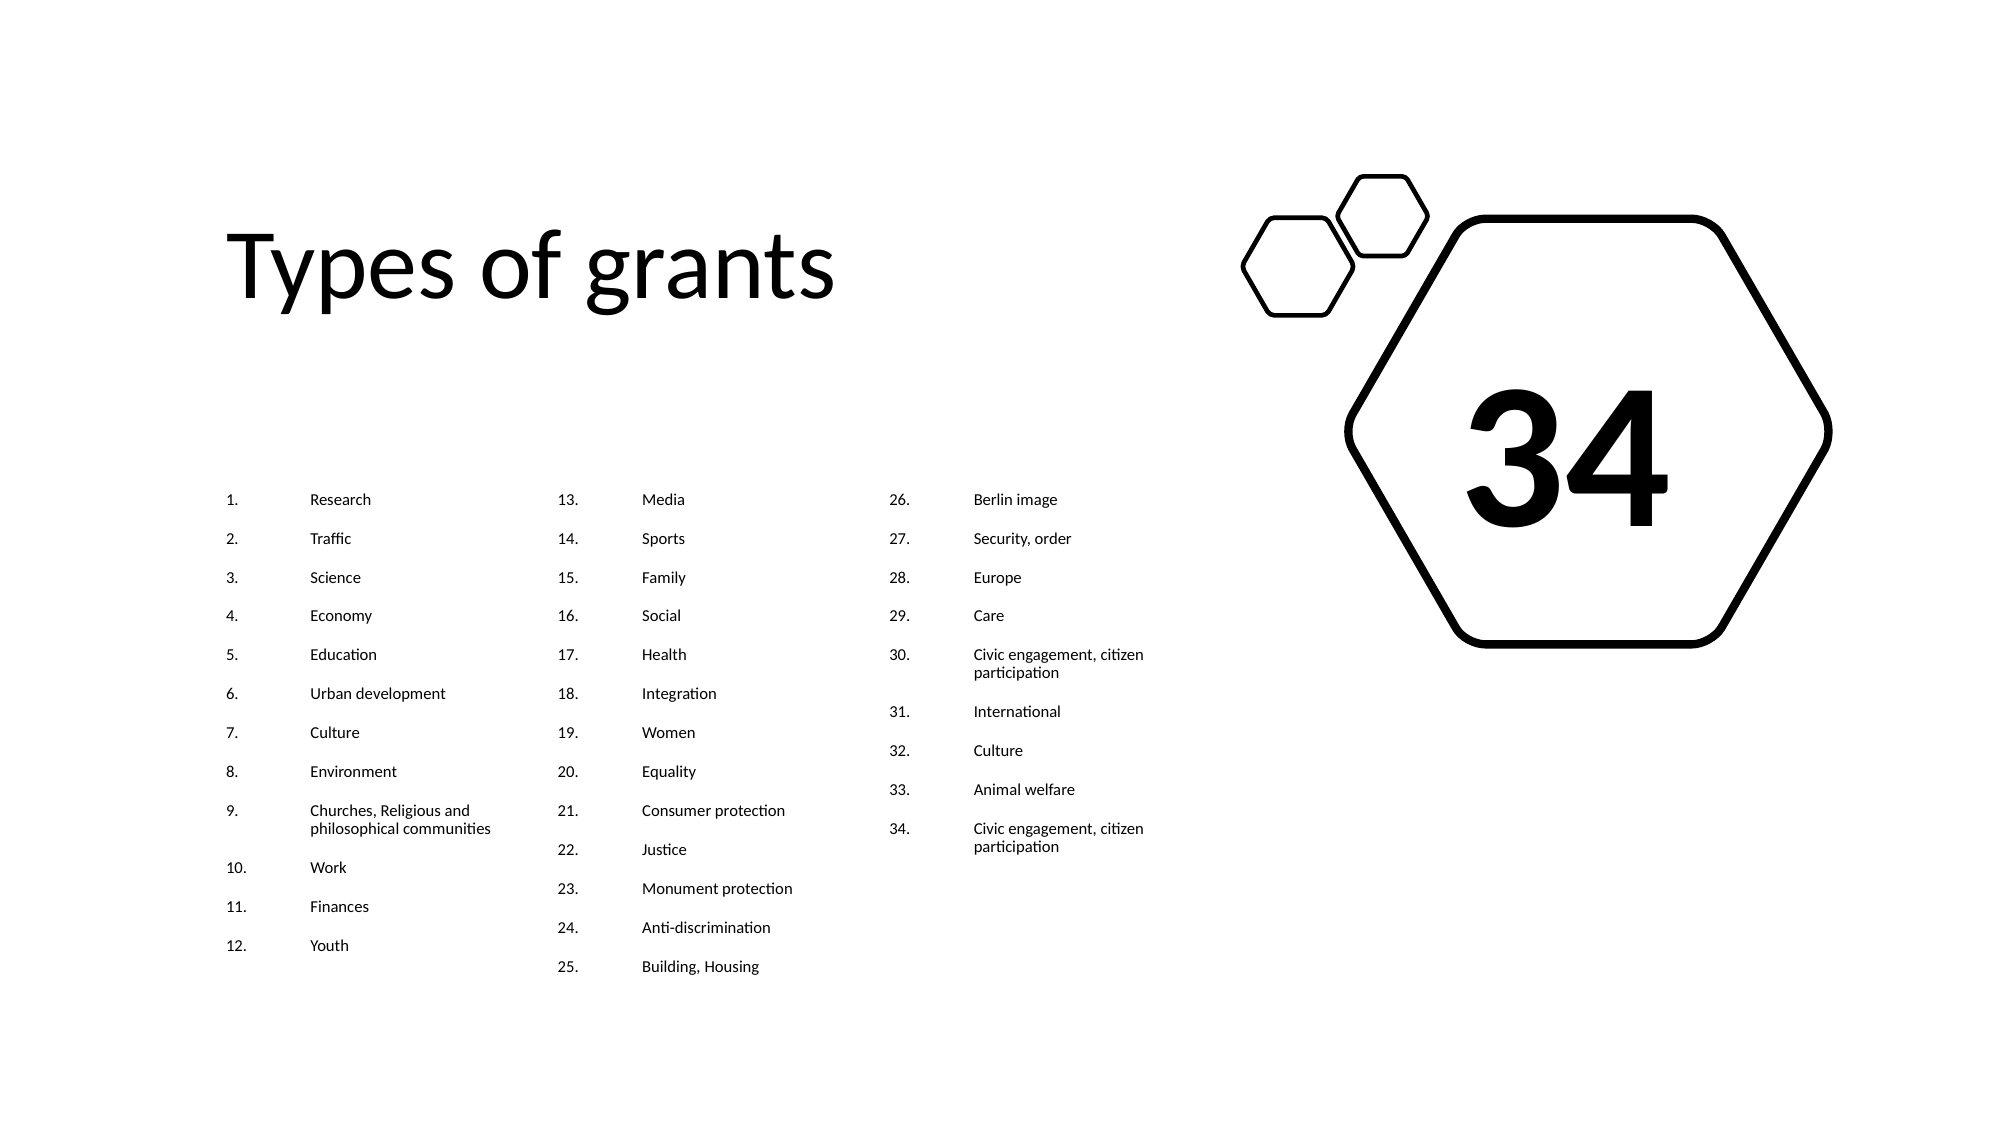

# Types of grants

34
Research
Traffic
Science
Economy
Education
Urban development
Culture
Environment
Churches, Religious and philosophical communities
Work
Finances
Youth
Media
Sports
Family
Social
Health
Integration
Women
Equality
Consumer protection
Justice
Monument protection
Anti-discrimination
Building, Housing
Berlin image
Security, order
Europe
Care
Civic engagement, citizen participation
International
Culture
Animal welfare
Civic engagement, citizen participation